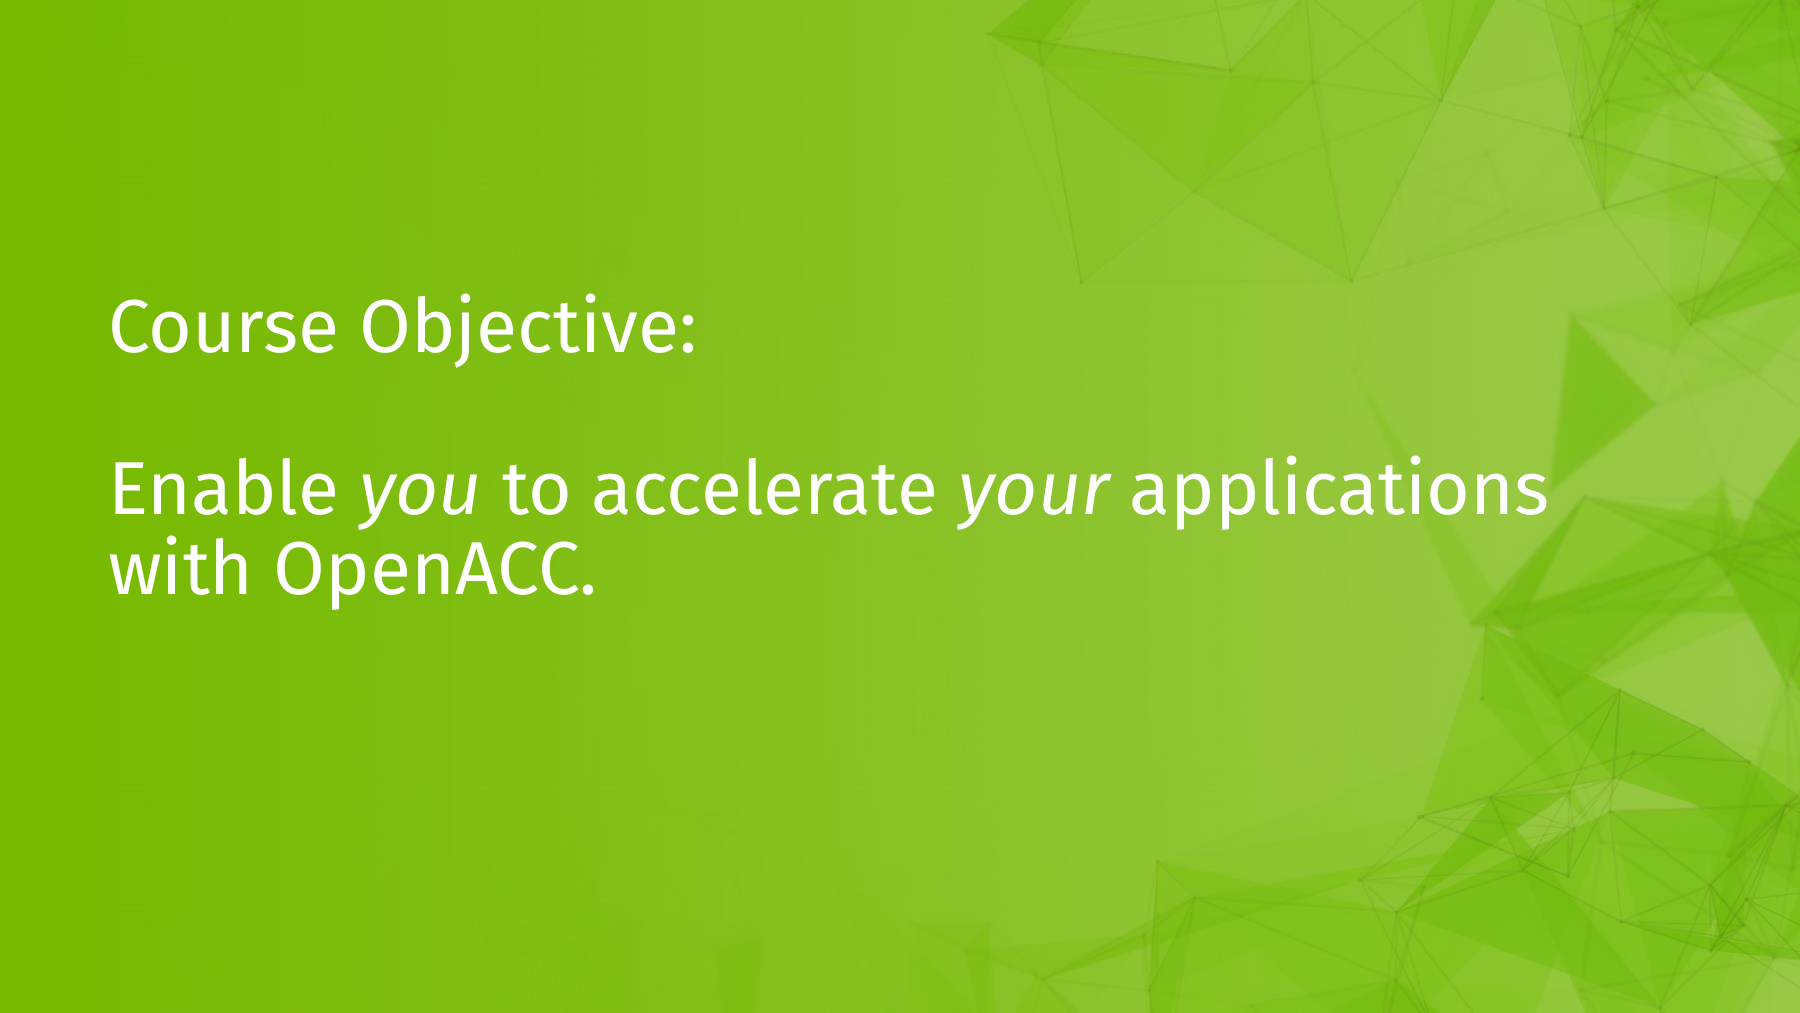

Course Objective:
Enable you to accelerate your applications with OpenACC.